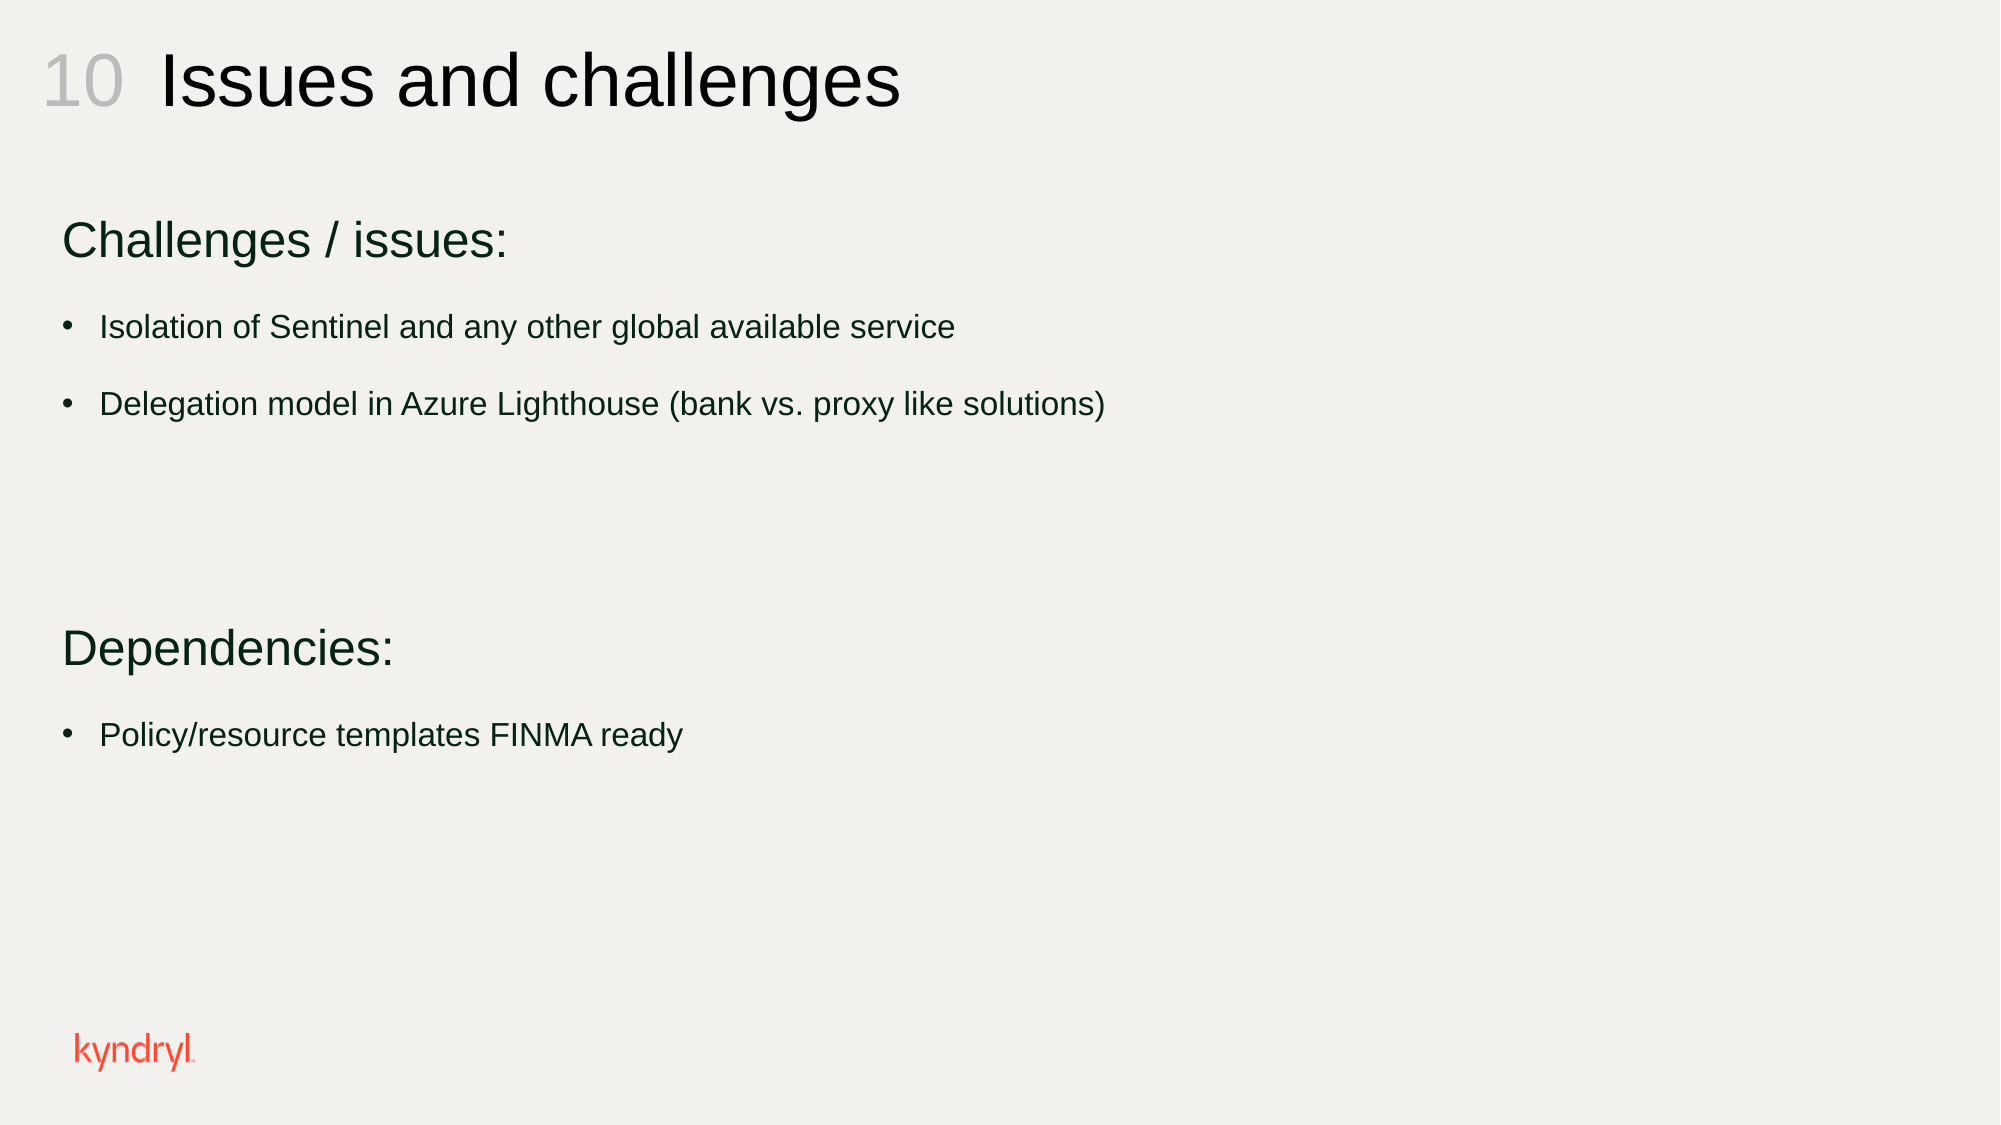

10
Issues and challenges
Challenges / issues:
Isolation of Sentinel and any other global available service
Delegation model in Azure Lighthouse (bank vs. proxy like solutions)
Dependencies:
Policy/resource templates FINMA ready